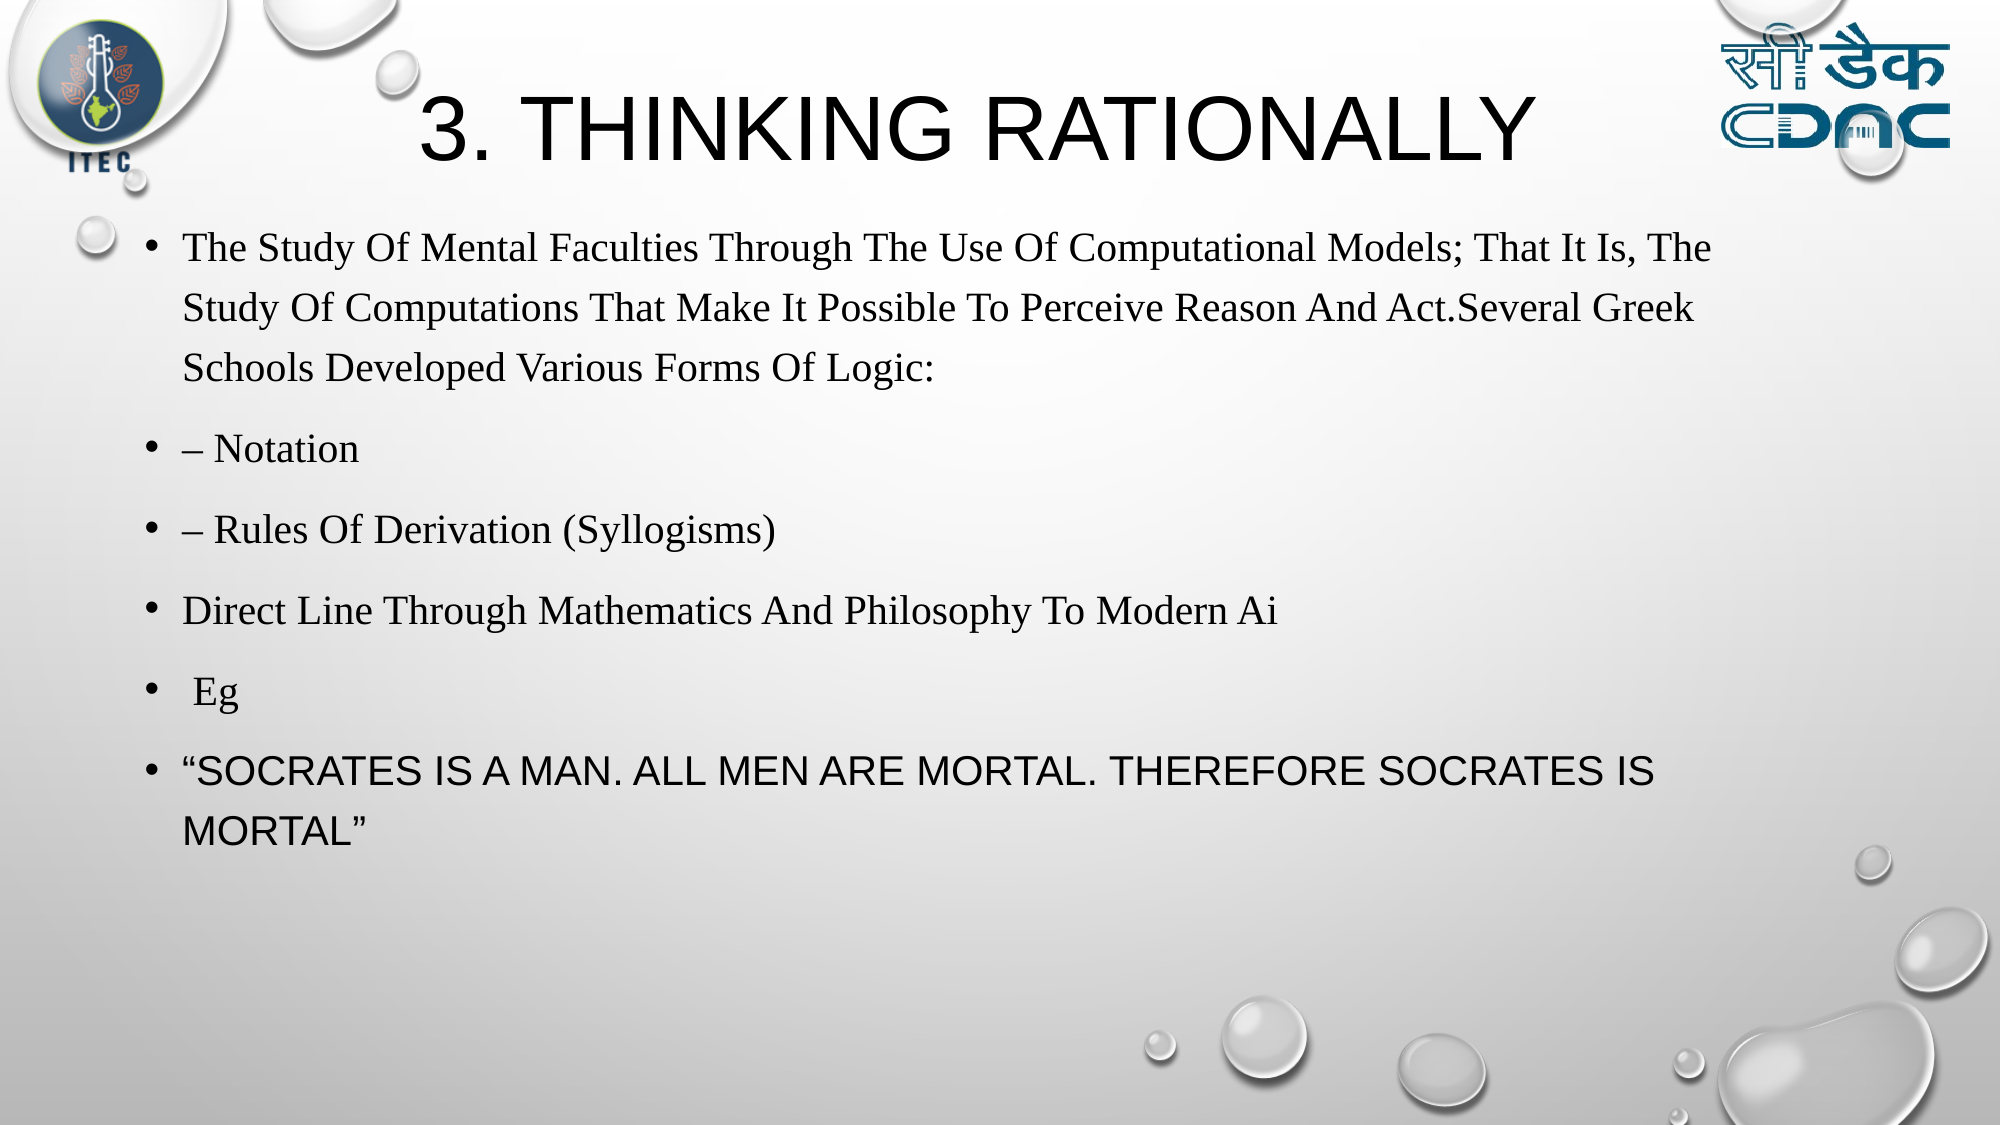

# 3. THINKING RATIONALLY
The Study Of Mental Faculties Through The Use Of Computational Models; That It Is, The Study Of Computations That Make It Possible To Perceive Reason And Act.Several Greek Schools Developed Various Forms Of Logic:
– Notation
– Rules Of Derivation (Syllogisms)
Direct Line Through Mathematics And Philosophy To Modern Ai
 Eg
“SOCRATES IS A MAN. ALL MEN ARE MORTAL. THEREFORE SOCRATES IS MORTAL”